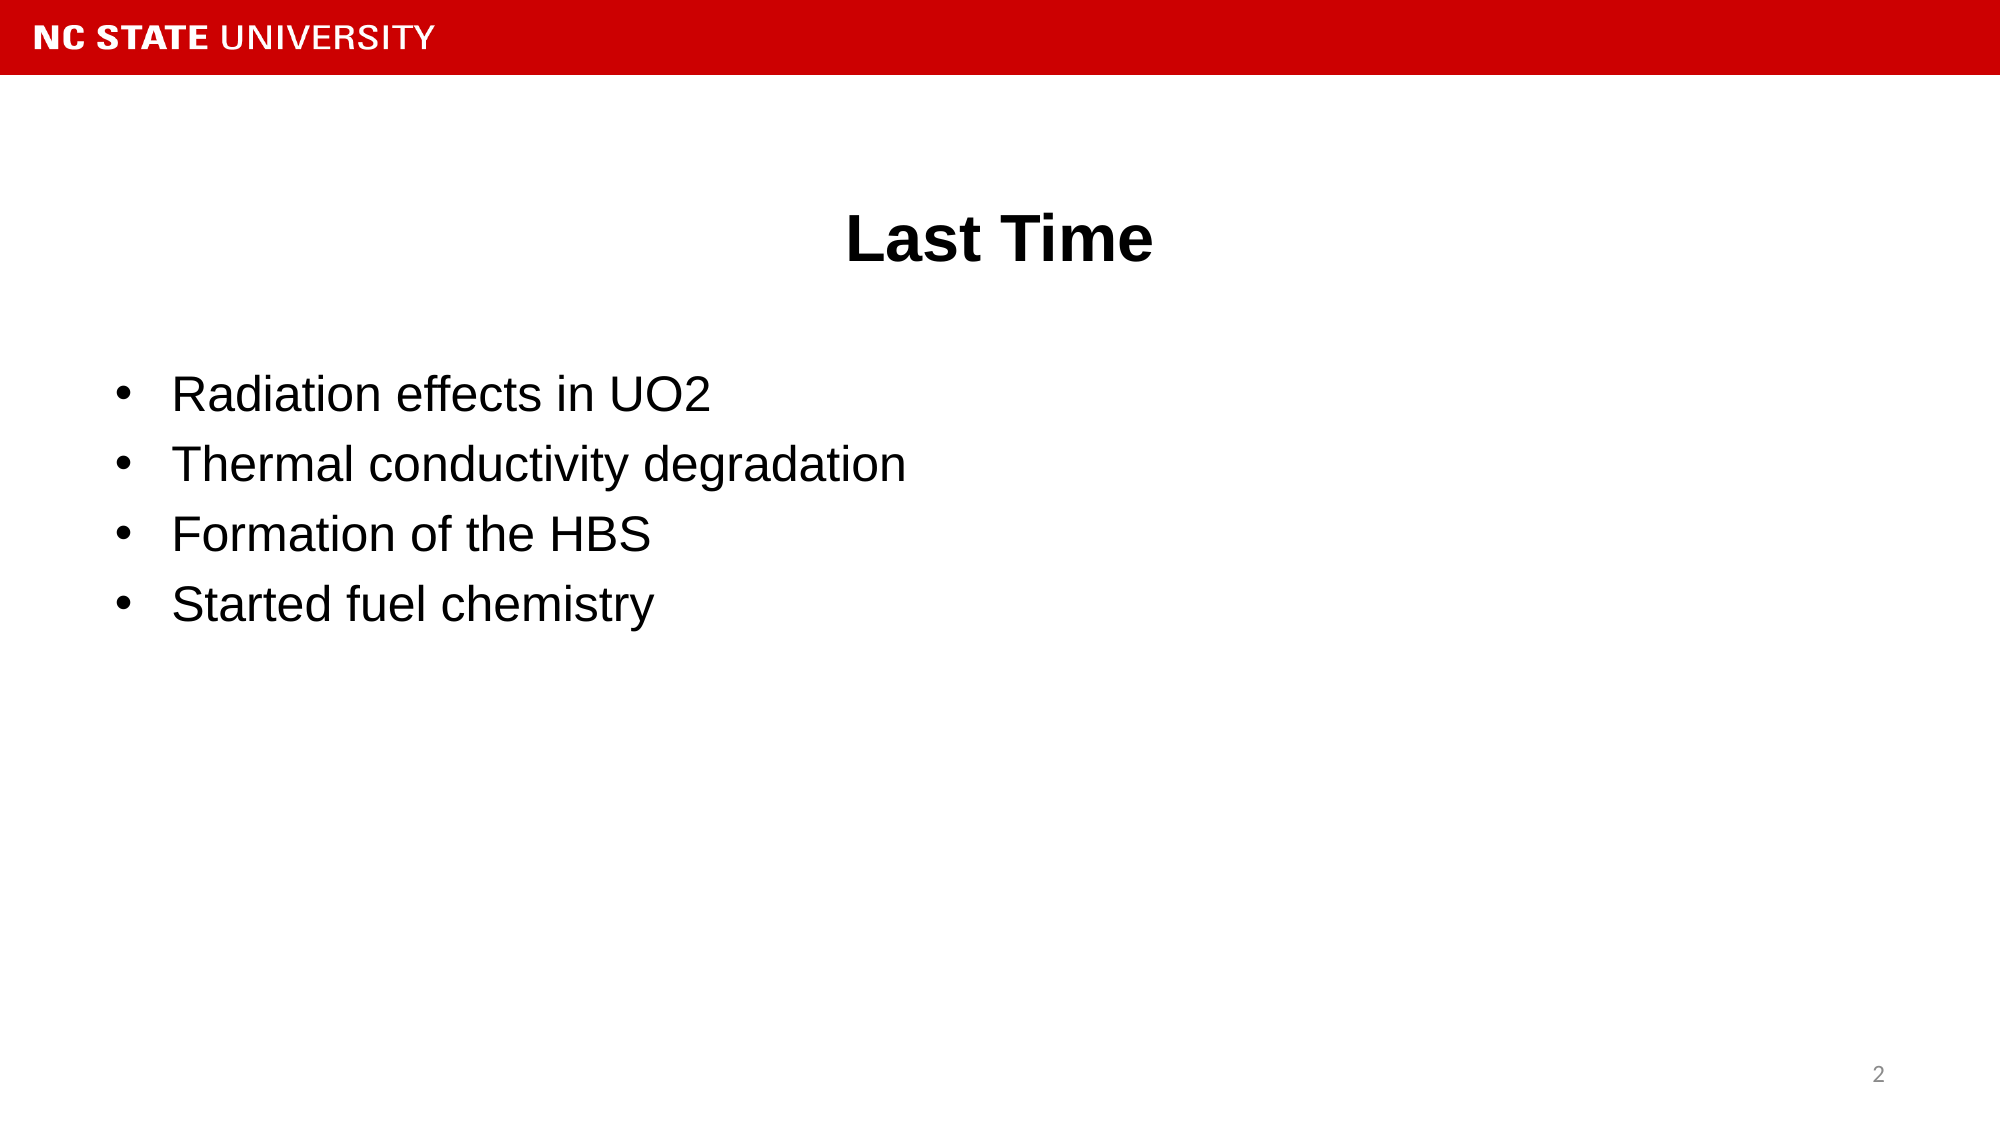

# Last Time
Radiation effects in UO2
Thermal conductivity degradation
Formation of the HBS
Started fuel chemistry

2